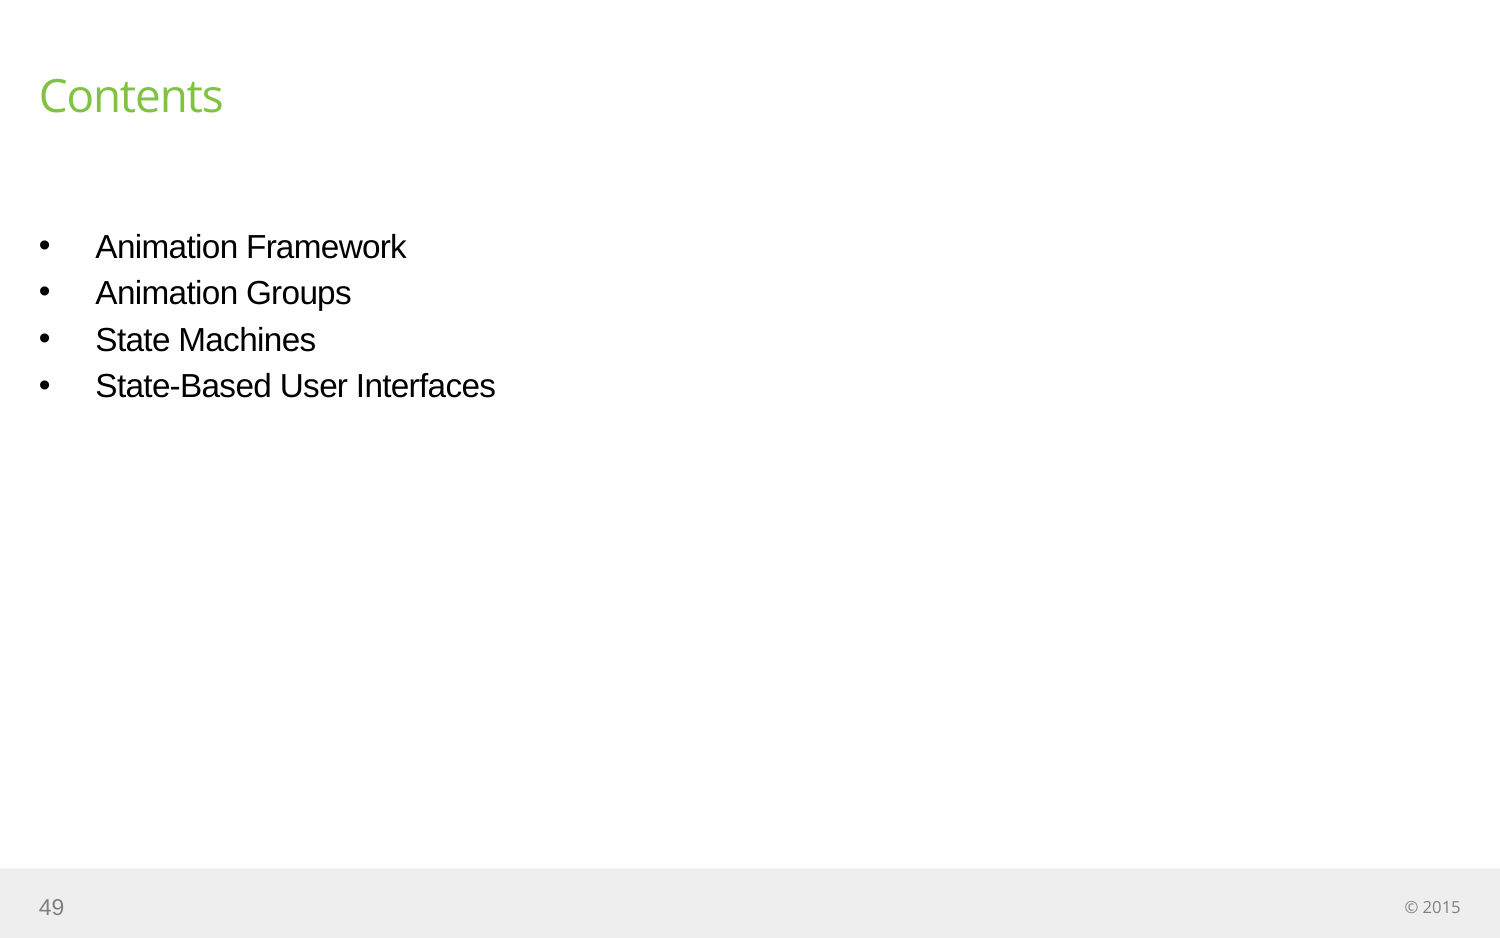

# Contents
Animation Framework
Animation Groups
State Machines
State-Based User Interfaces

49
© 2015